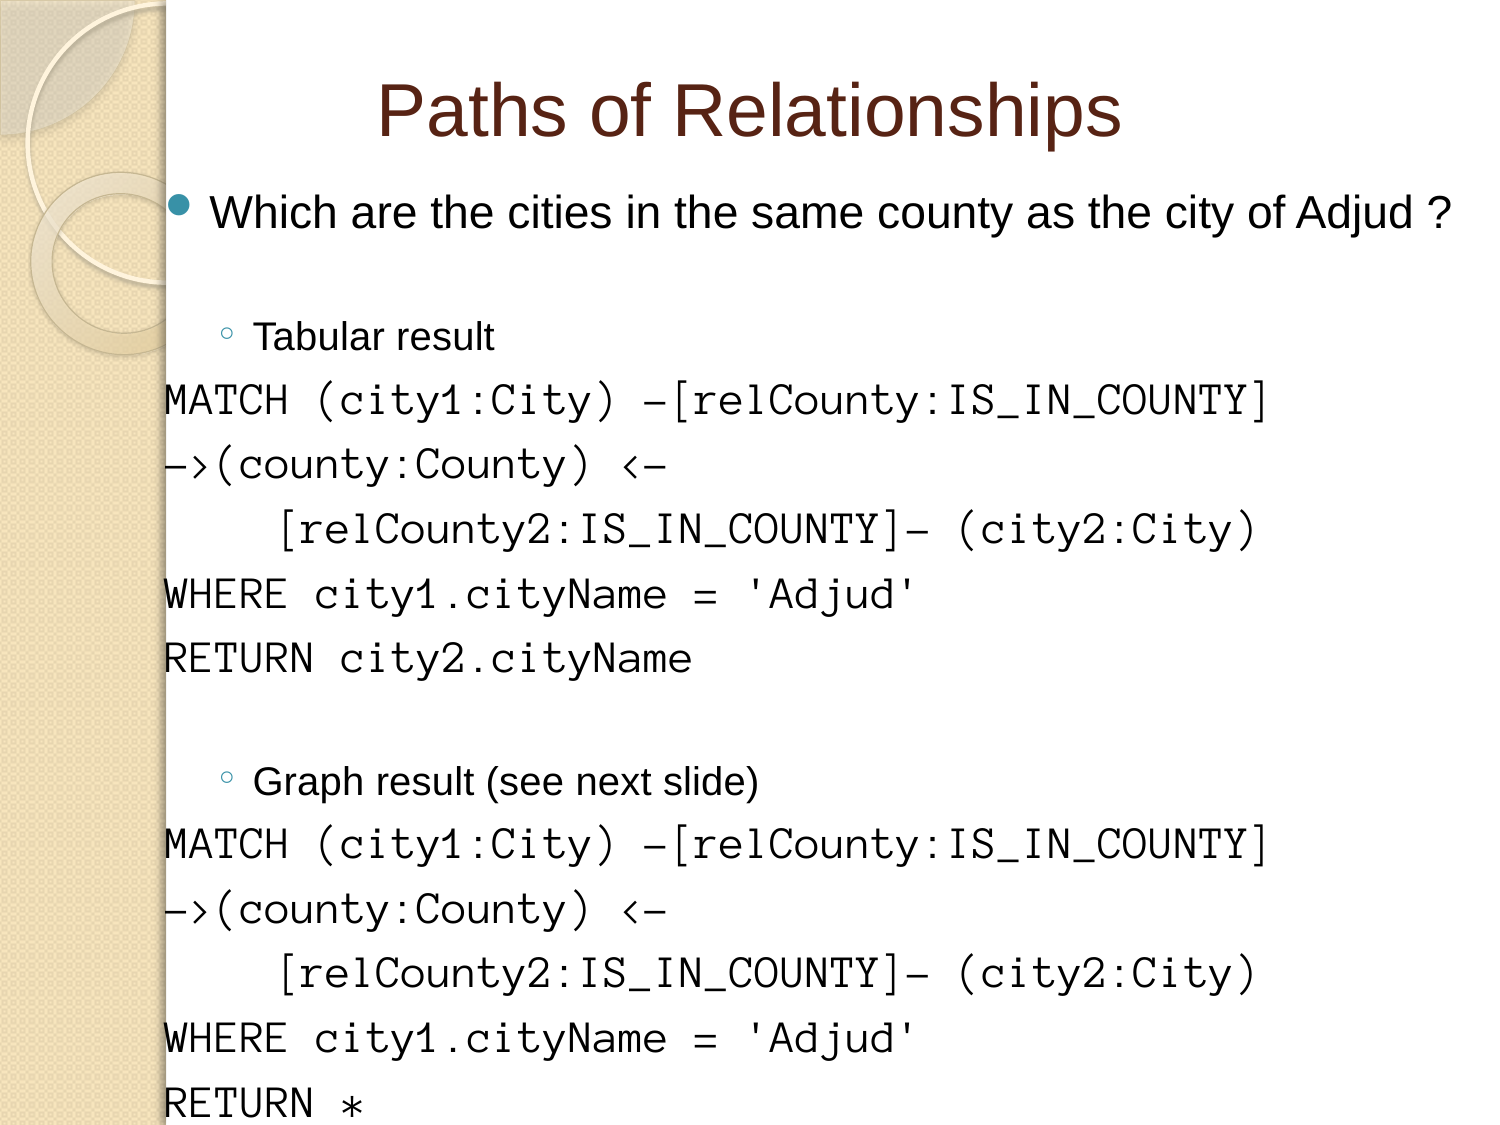

# Paths of Relationships
Which are the cities in the same county as the city of Adjud ?

Tabular result
MATCH (city1:City) -[relCounty:IS_IN_COUNTY]
	->(county:County) <-
 	[relCounty2:IS_IN_COUNTY]- (city2:City)
WHERE city1.cityName = 'Adjud'
RETURN city2.cityName

Graph result (see next slide)
MATCH (city1:City) -[relCounty:IS_IN_COUNTY]
	->(county:County) <-
 	[relCounty2:IS_IN_COUNTY]- (city2:City)
WHERE city1.cityName = 'Adjud'
RETURN *